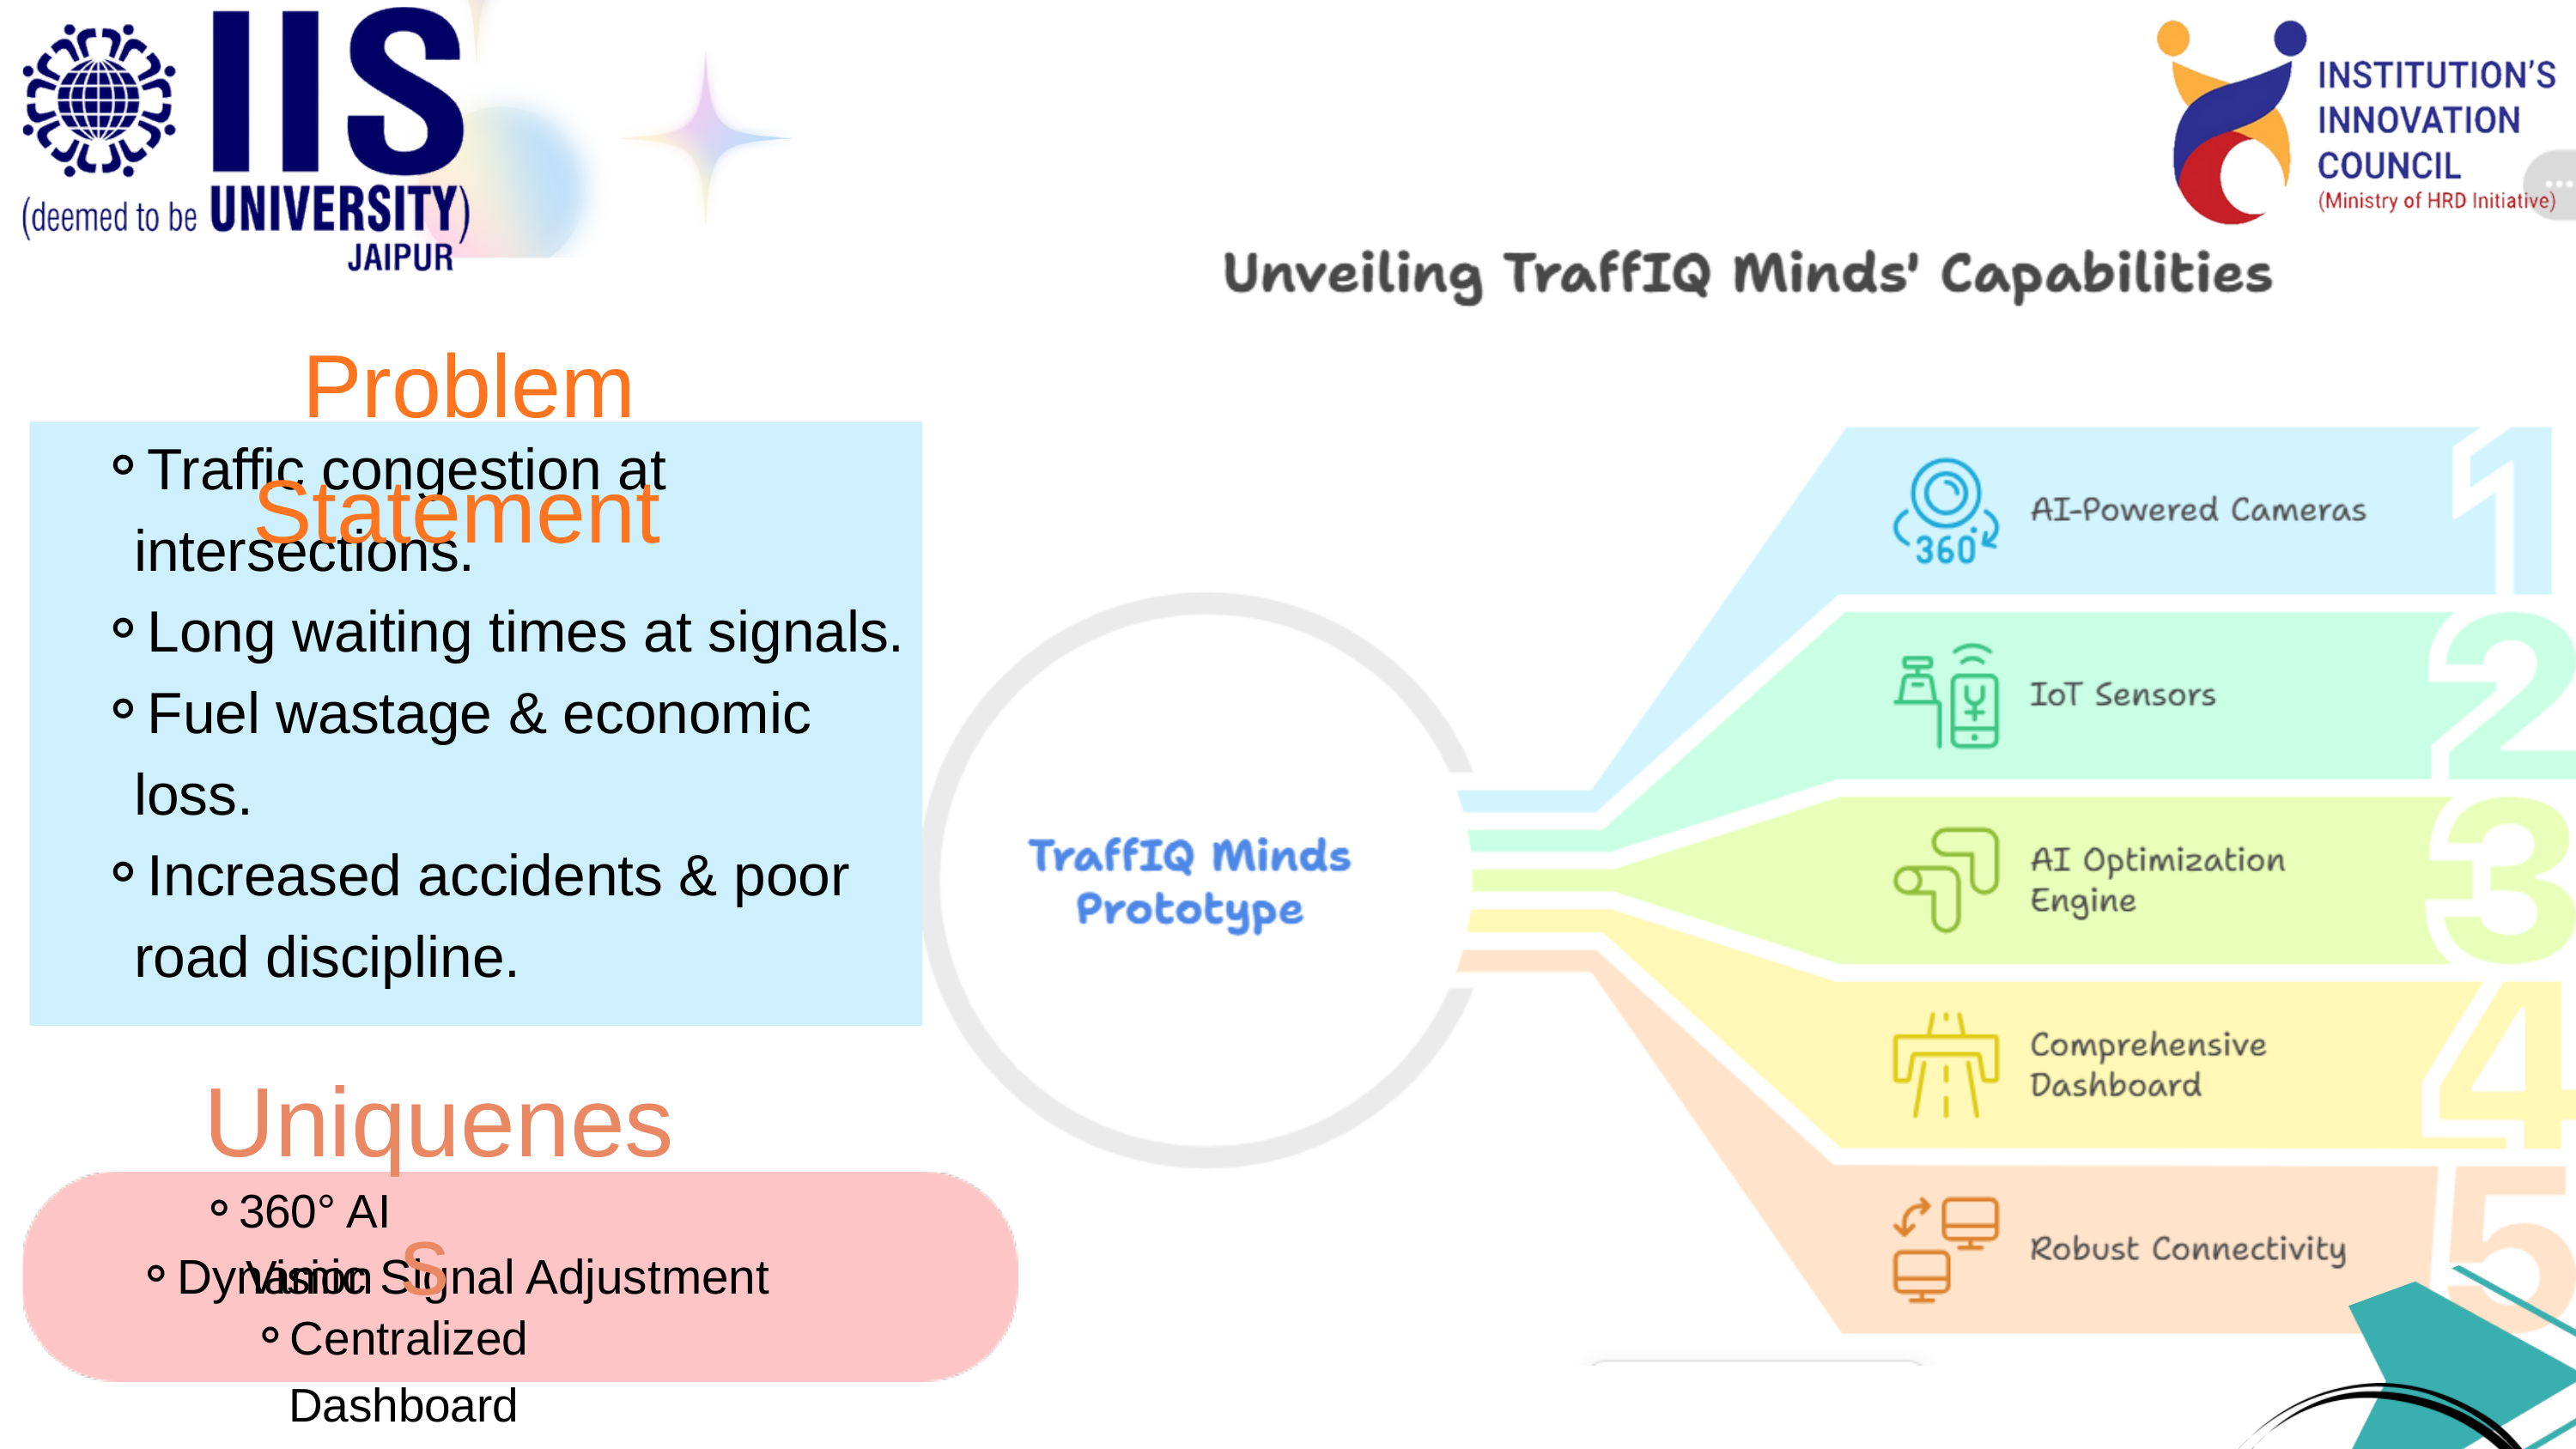

Problem Statement

Traffic congestion at intersections.
Long waiting times at signals.
Fuel wastage & economic loss.
Increased accidents & poor road discipline.
Uniqueness
360° AI Vision

Dynamic Signal Adjustment

Centralized Dashboard

2